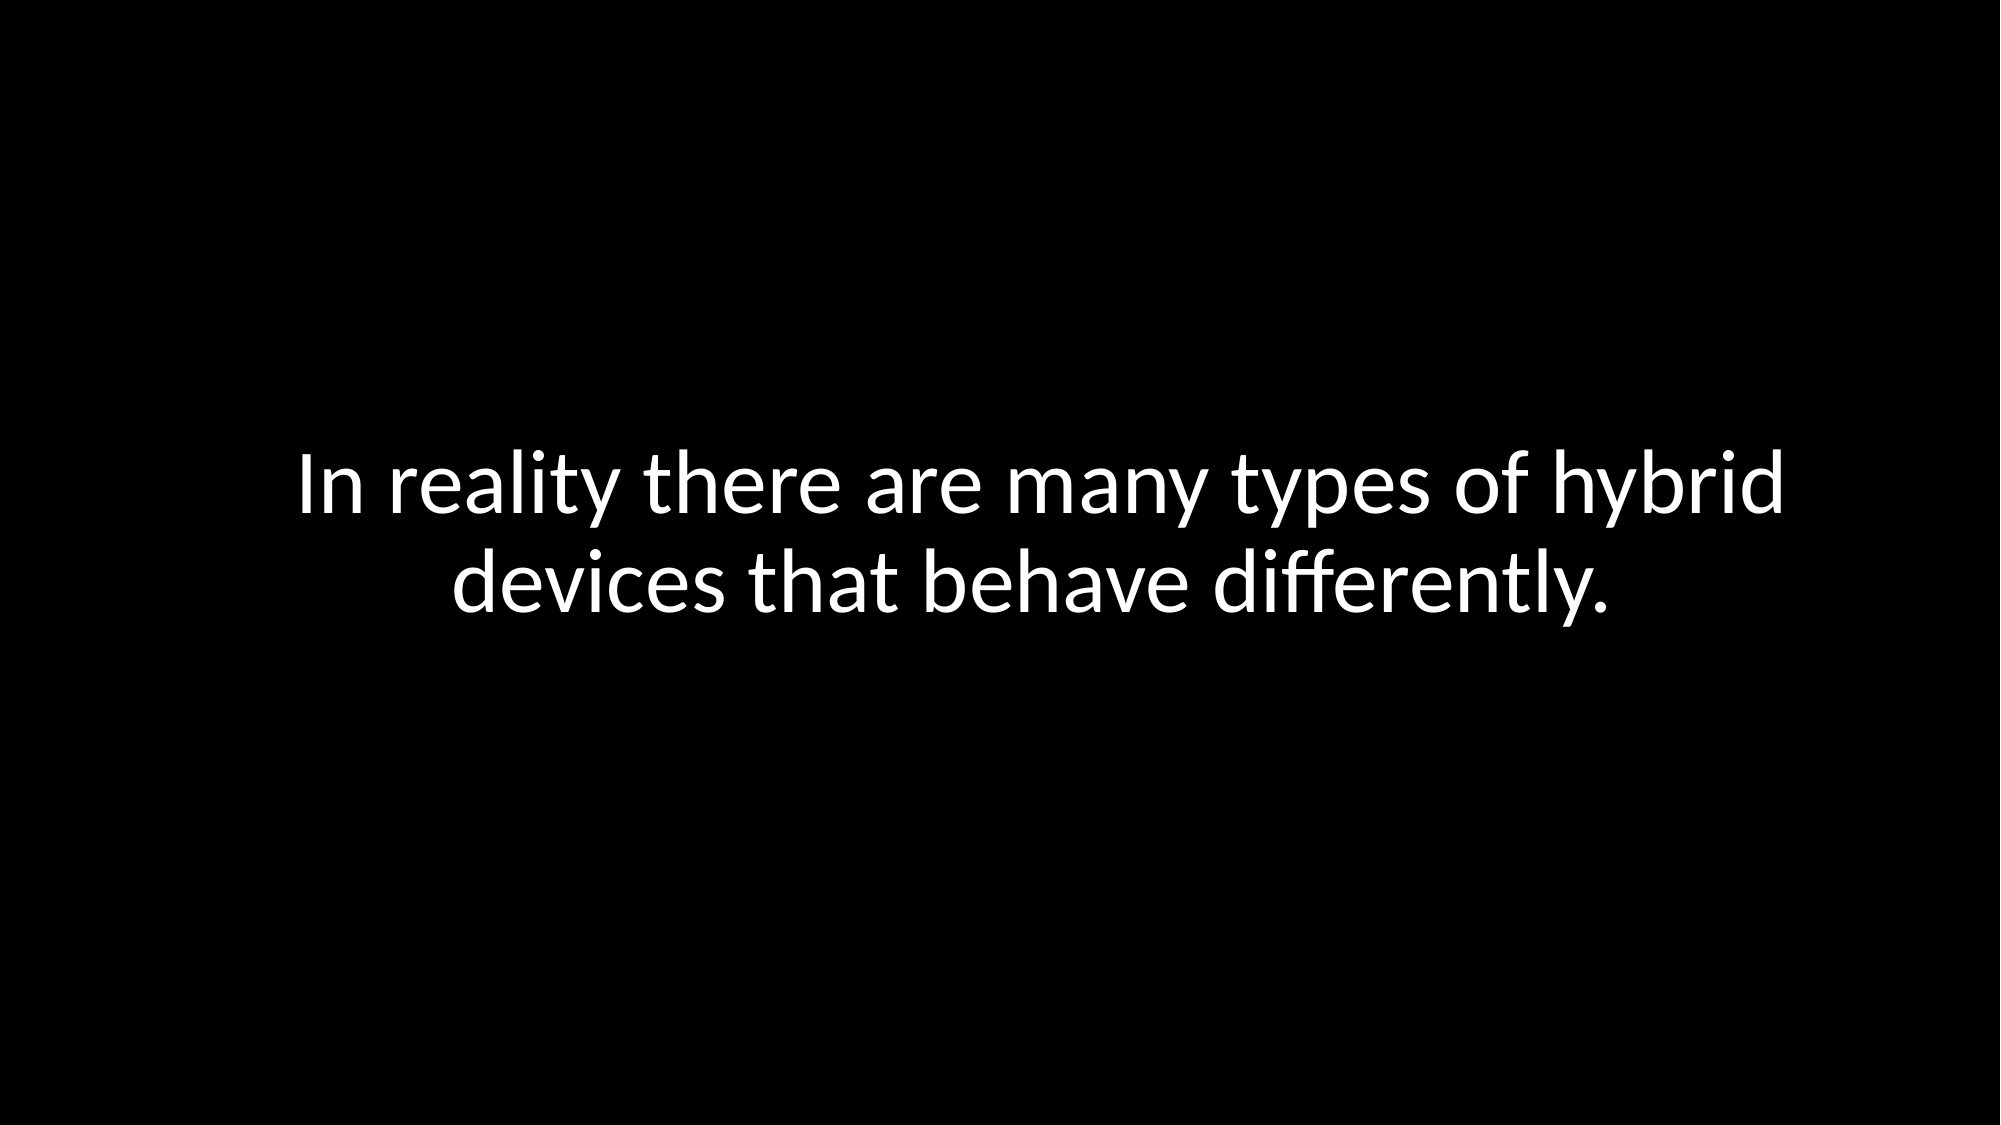

# In reality there are many types of hybrid devices that behave differently.